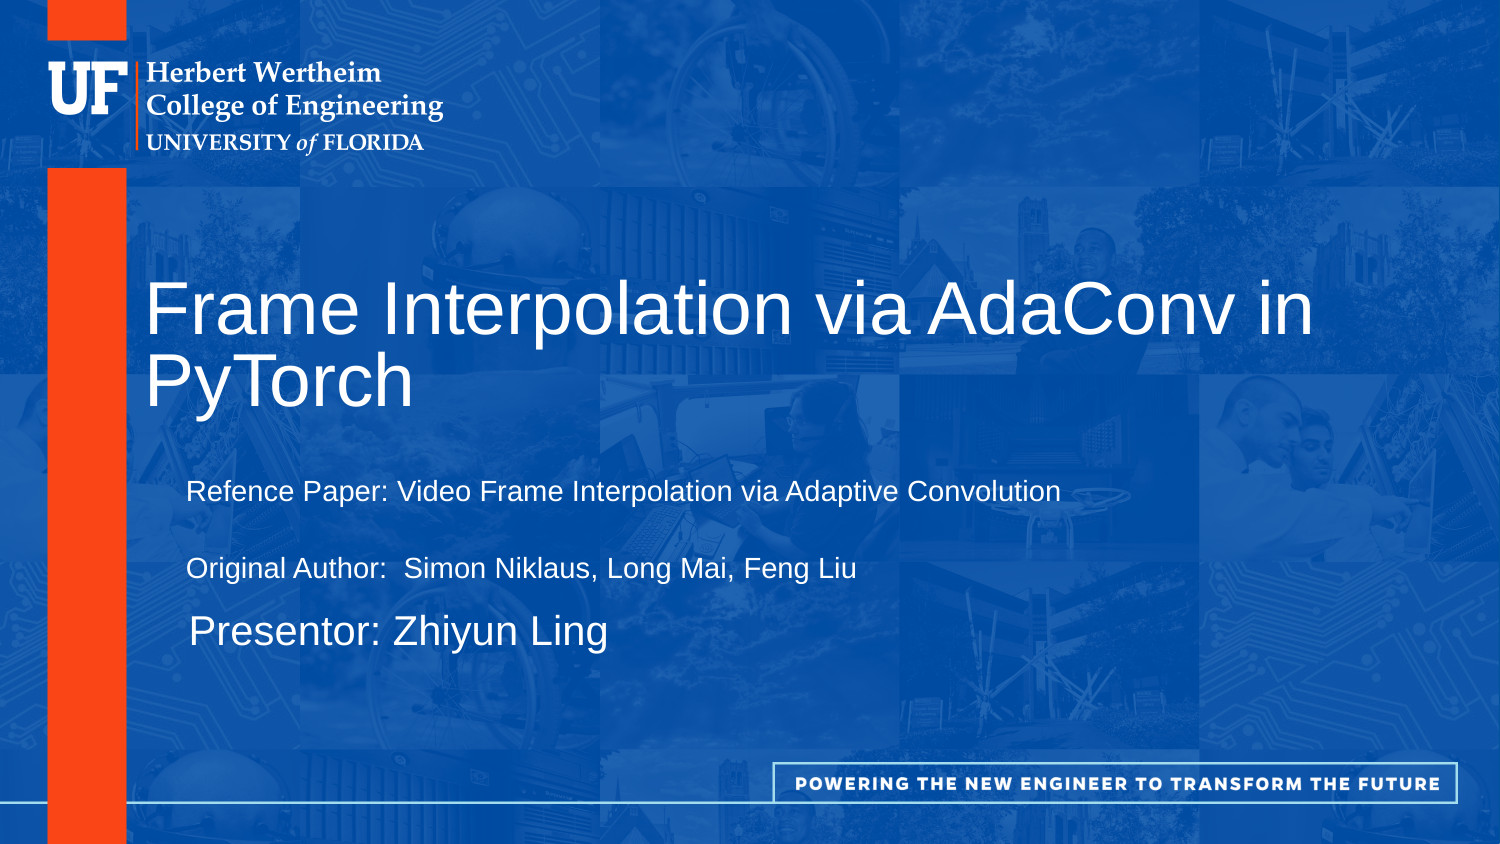

Frame Interpolation via AdaConv in PyTorch
Refence Paper: Video Frame Interpolation via Adaptive Convolution
Original Author:  Simon Niklaus, Long Mai, Feng Liu
Presentor: Zhiyun Ling